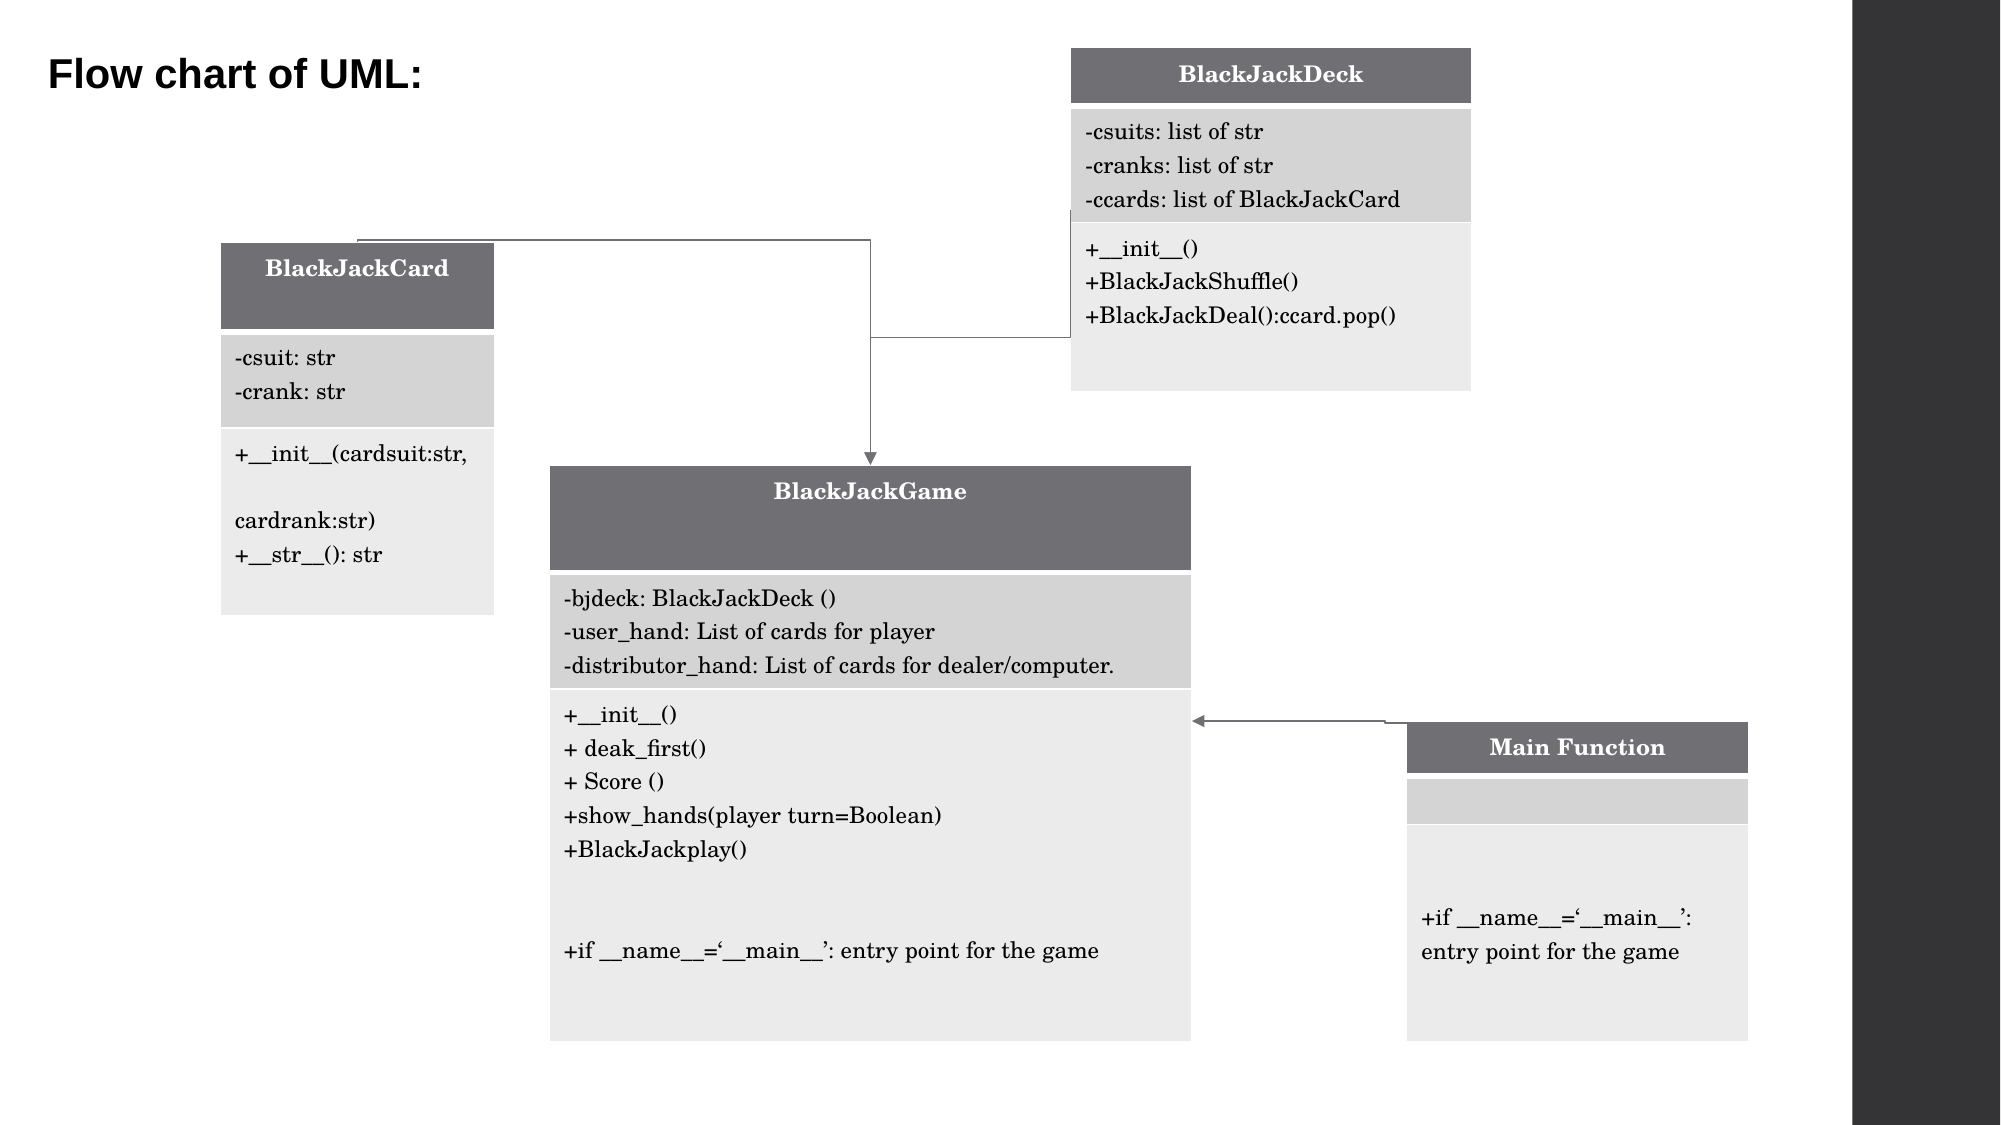

Flow chart of UML:
| BlackJackDeck |
| --- |
| -csuits: list of str -cranks: list of str -ccards: list of BlackJackCard |
| +\_\_init\_\_() +BlackJackShuffle() +BlackJackDeal():ccard.pop() |
| BlackJackCard |
| --- |
| -csuit: str -crank: str |
| +\_\_init\_\_(cardsuit:str, cardrank:str) +\_\_str\_\_(): str |
| BlackJackGame |
| --- |
| -bjdeck: BlackJackDeck () -user\_hand: List of cards for player -distributor\_hand: List of cards for dealer/computer. |
| +\_\_init\_\_() + deak\_first() + Score () +show\_hands(player turn=Boolean) +BlackJackplay() +if \_\_name\_\_=‘\_\_main\_\_’: entry point for the game |
| Main Function |
| --- |
|  |
| +if \_\_name\_\_=‘\_\_main\_\_’: entry point for the game |